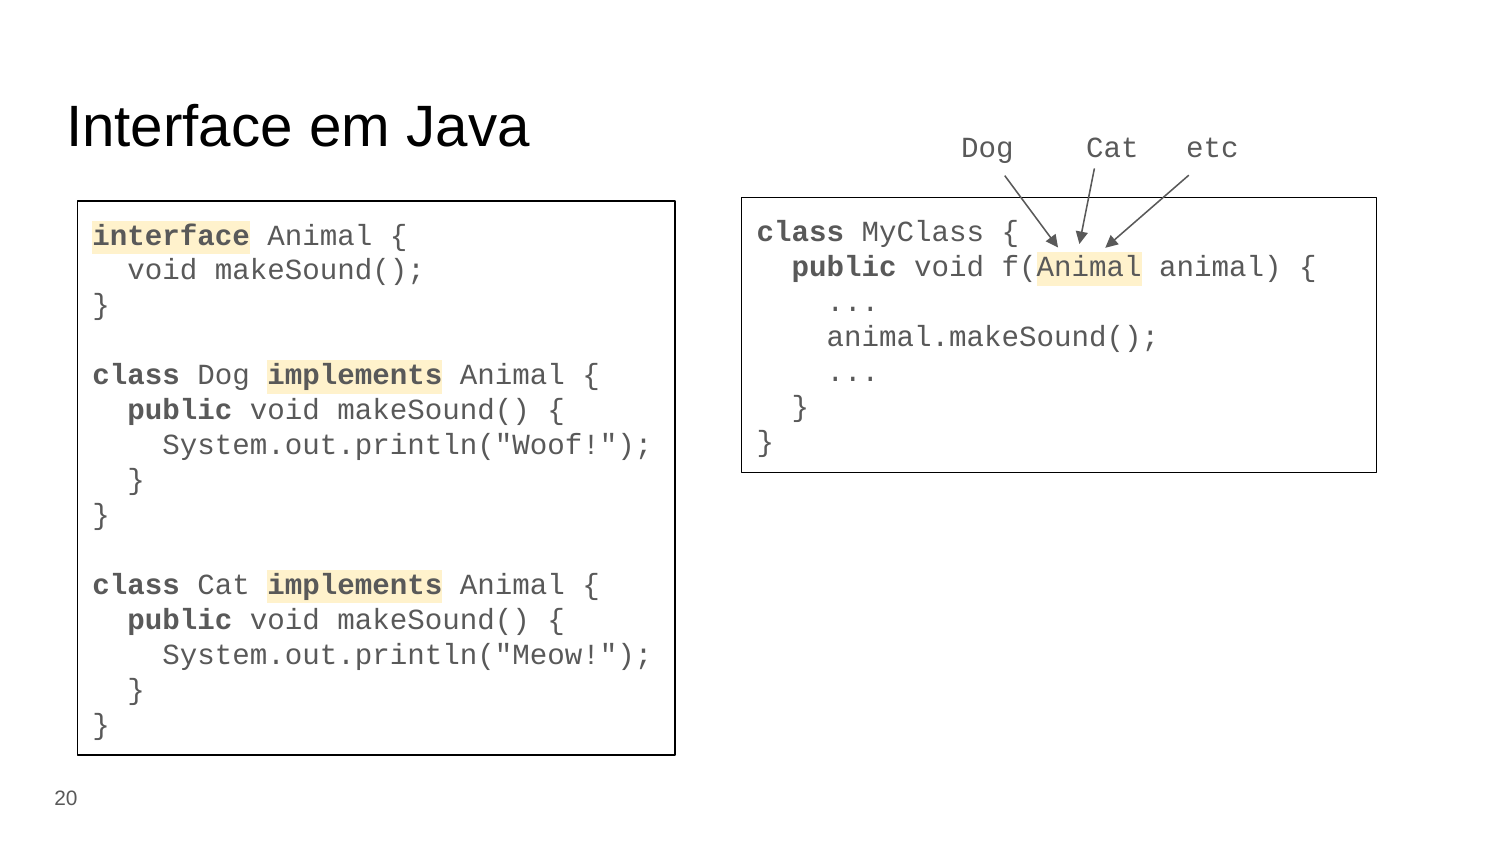

# Interface em Java
Dog
Cat
etc
class MyClass {
  public void f(Animal animal) {
    ...
    animal.makeSound();
    ...
  }
}
interface Animal {
  void makeSound();
}

class Dog implements Animal {
  public void makeSound() {
    System.out.println("Woof!");
  }
}

class Cat implements Animal {
  public void makeSound() {
    System.out.println("Meow!");
  }
}
20